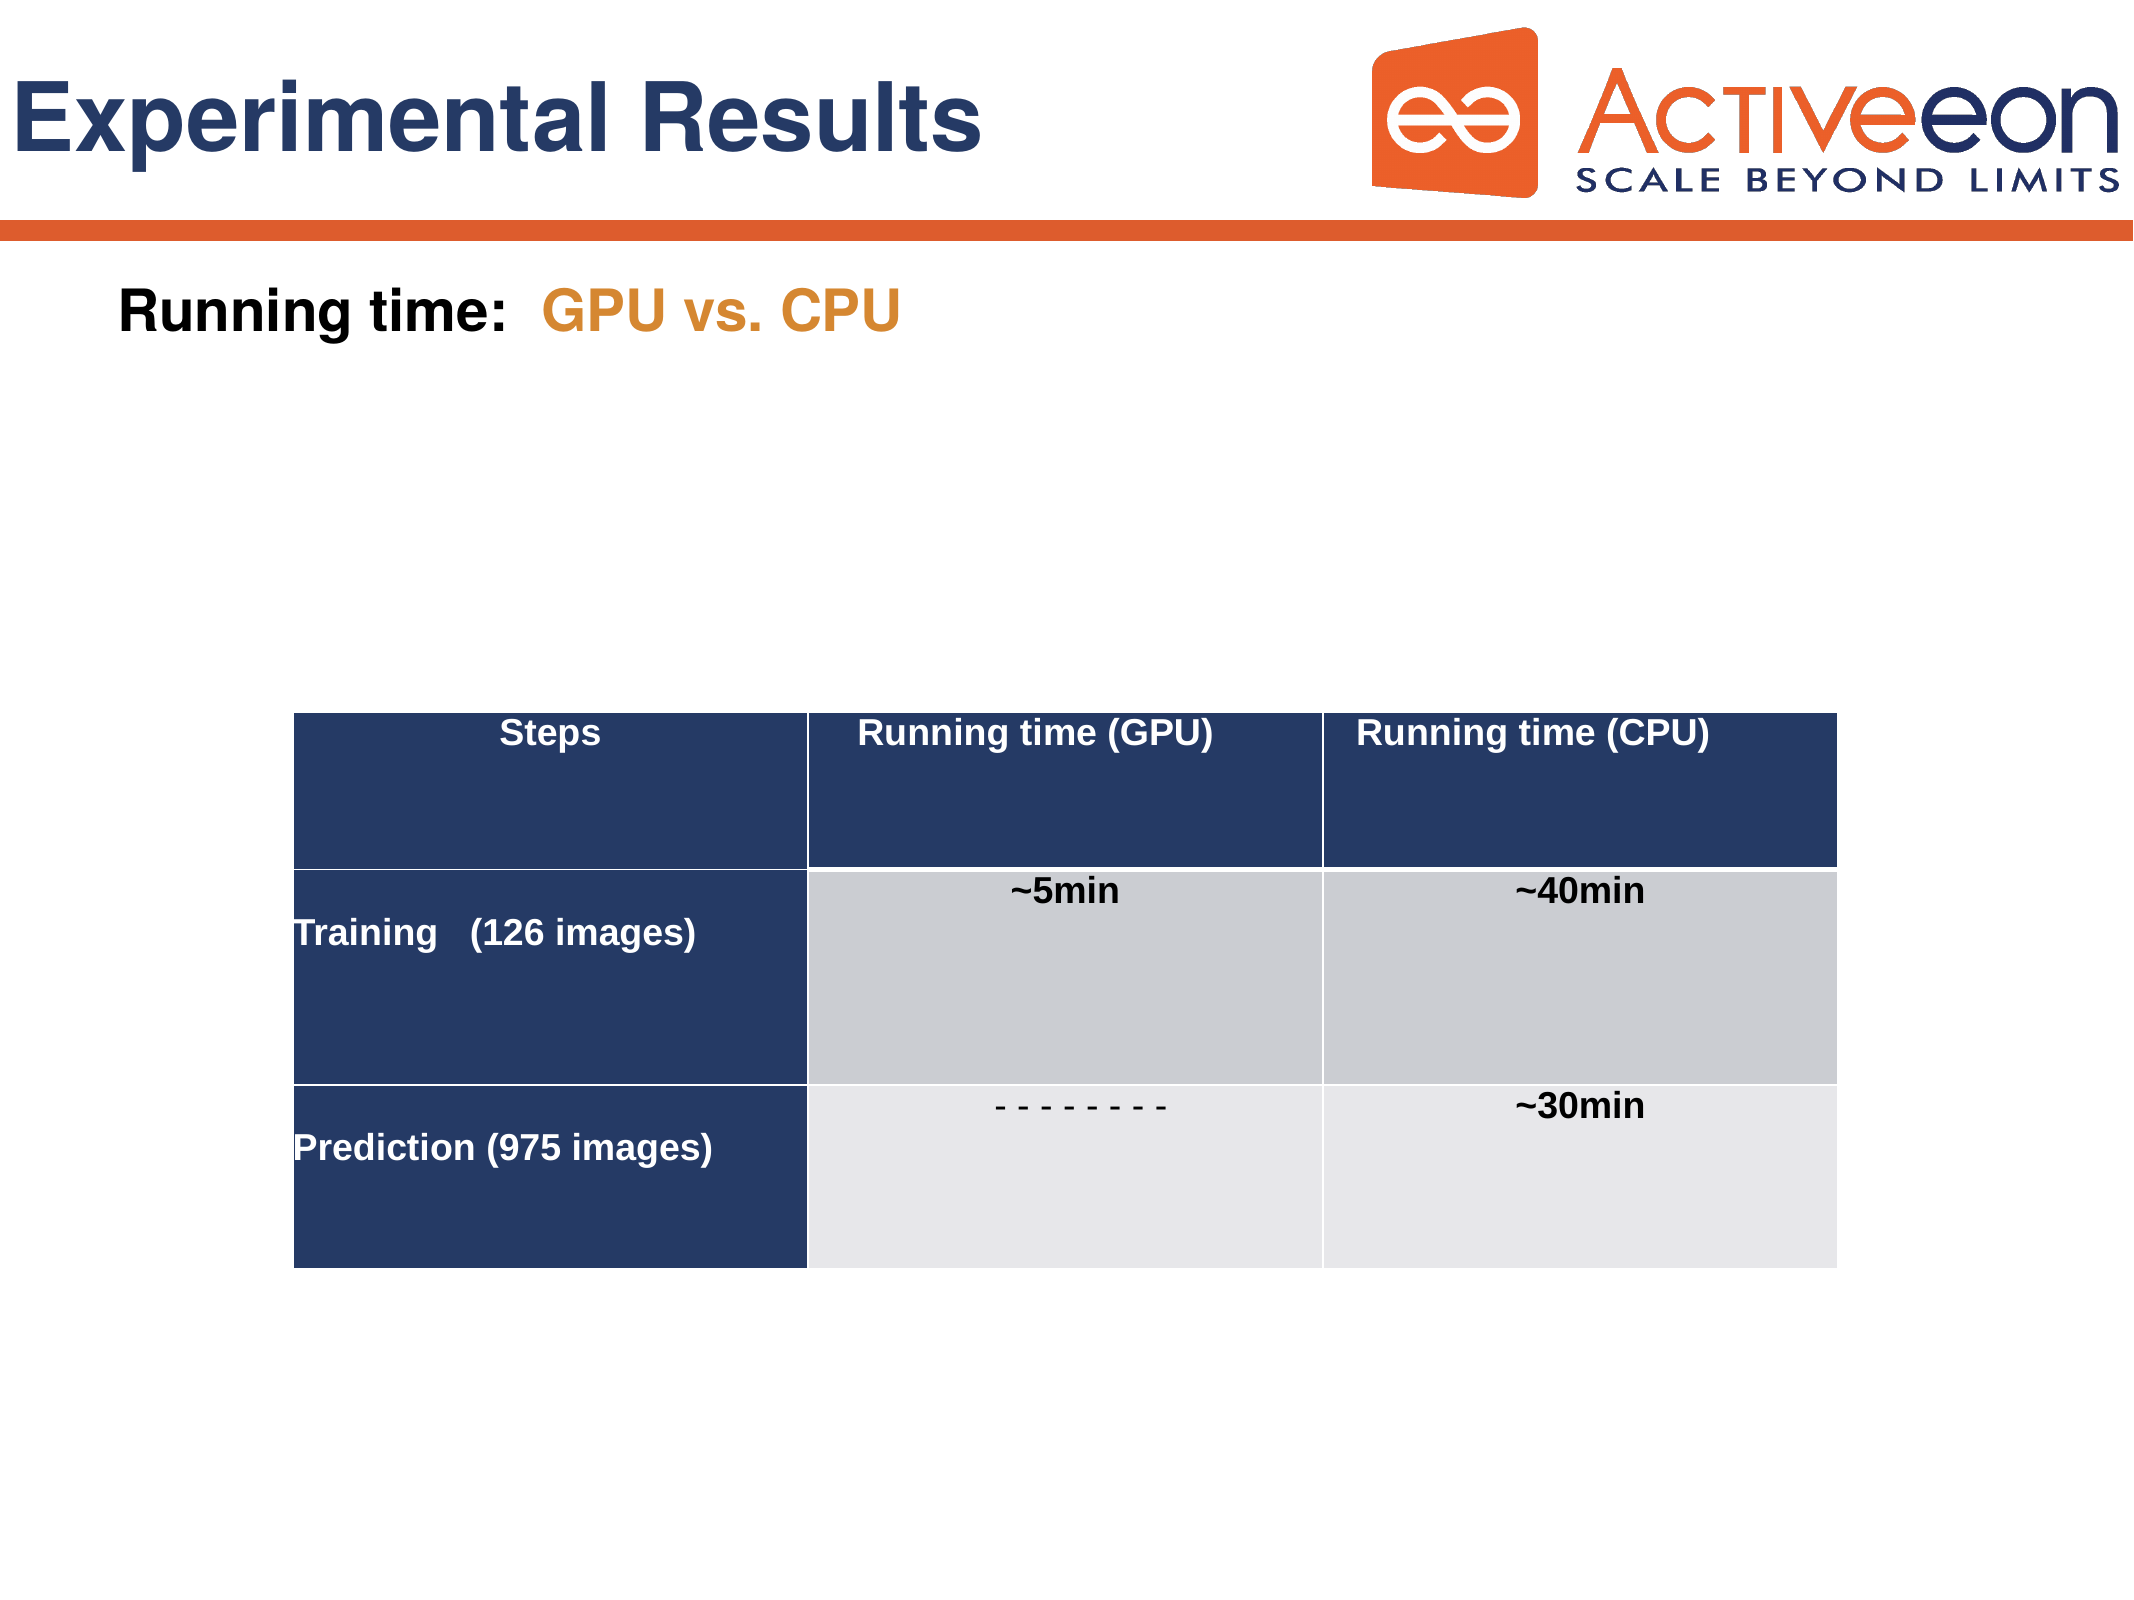

# Experimental Results
Running time:  GPU vs. CPU
| Steps | Running time (GPU) | Running time (CPU) |
| --- | --- | --- |
| Training (126 images) | ~5min | ~40min |
| Prediction (975 images) | - - - - - - - - | ~30min |